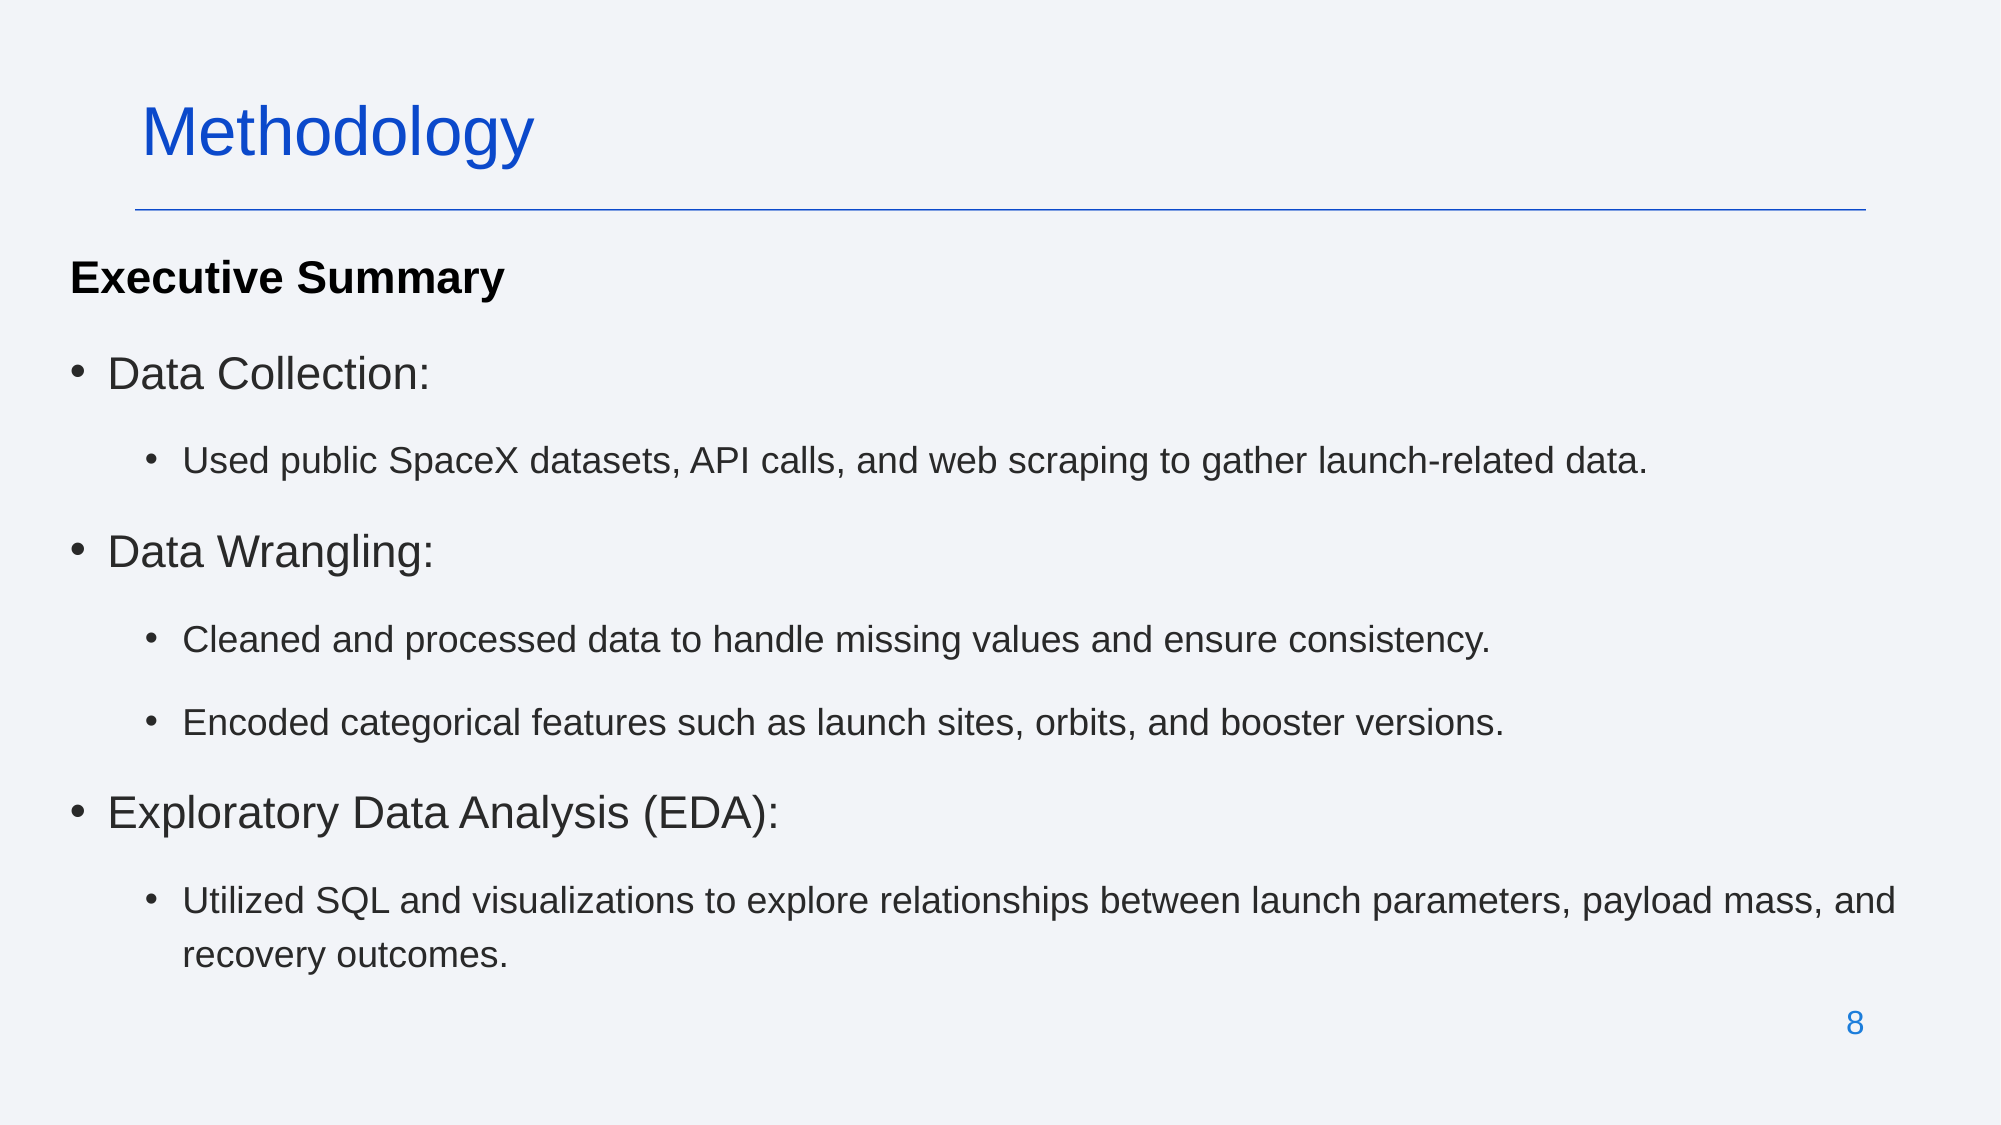

Methodology
Executive Summary
Data Collection:
Used public SpaceX datasets, API calls, and web scraping to gather launch-related data.
Data Wrangling:
Cleaned and processed data to handle missing values and ensure consistency.
Encoded categorical features such as launch sites, orbits, and booster versions.
Exploratory Data Analysis (EDA):
Utilized SQL and visualizations to explore relationships between launch parameters, payload mass, and recovery outcomes.
8